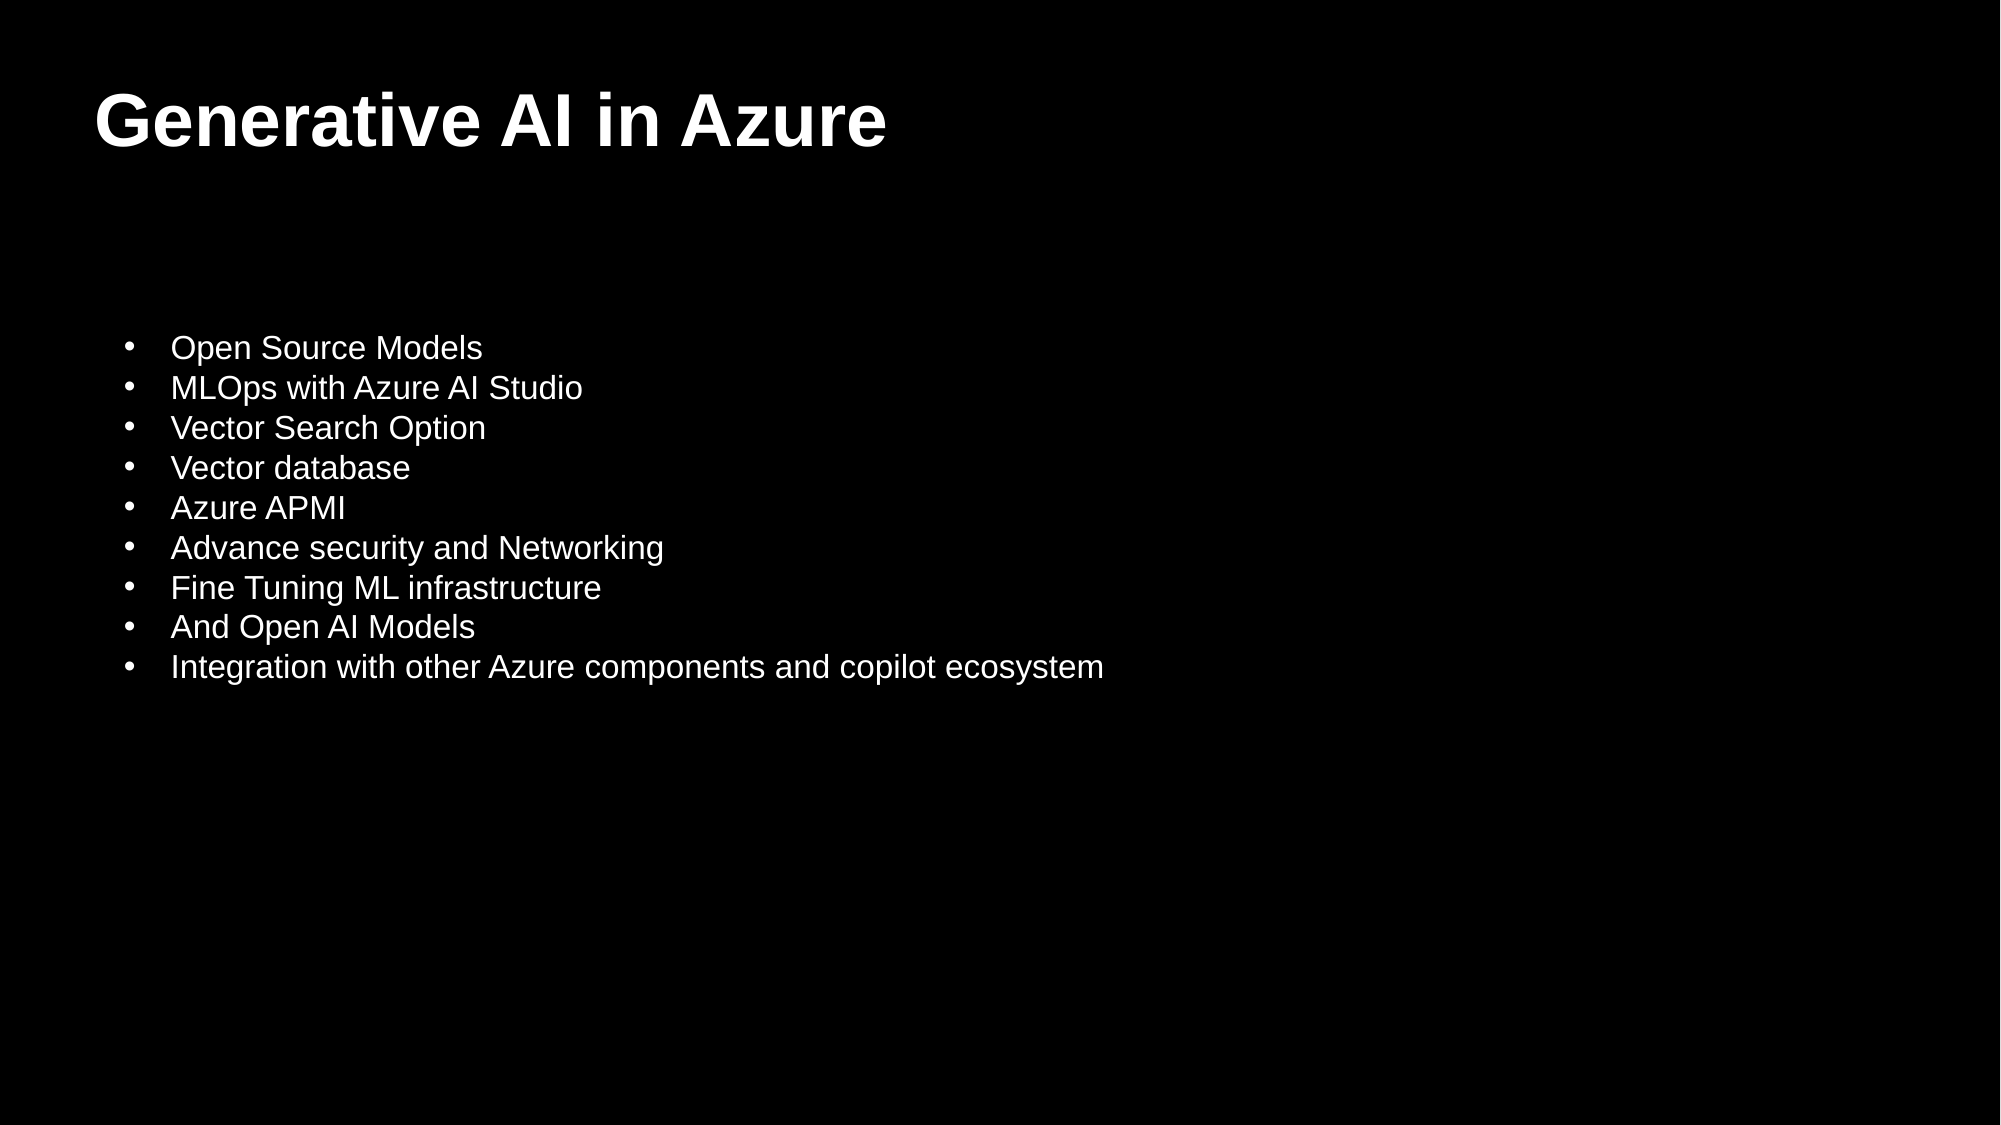

# Generative AI in Azure
Open Source Models
MLOps with Azure AI Studio
Vector Search Option
Vector database
Azure APMI
Advance security and Networking
Fine Tuning ML infrastructure
And Open AI Models
Integration with other Azure components and copilot ecosystem